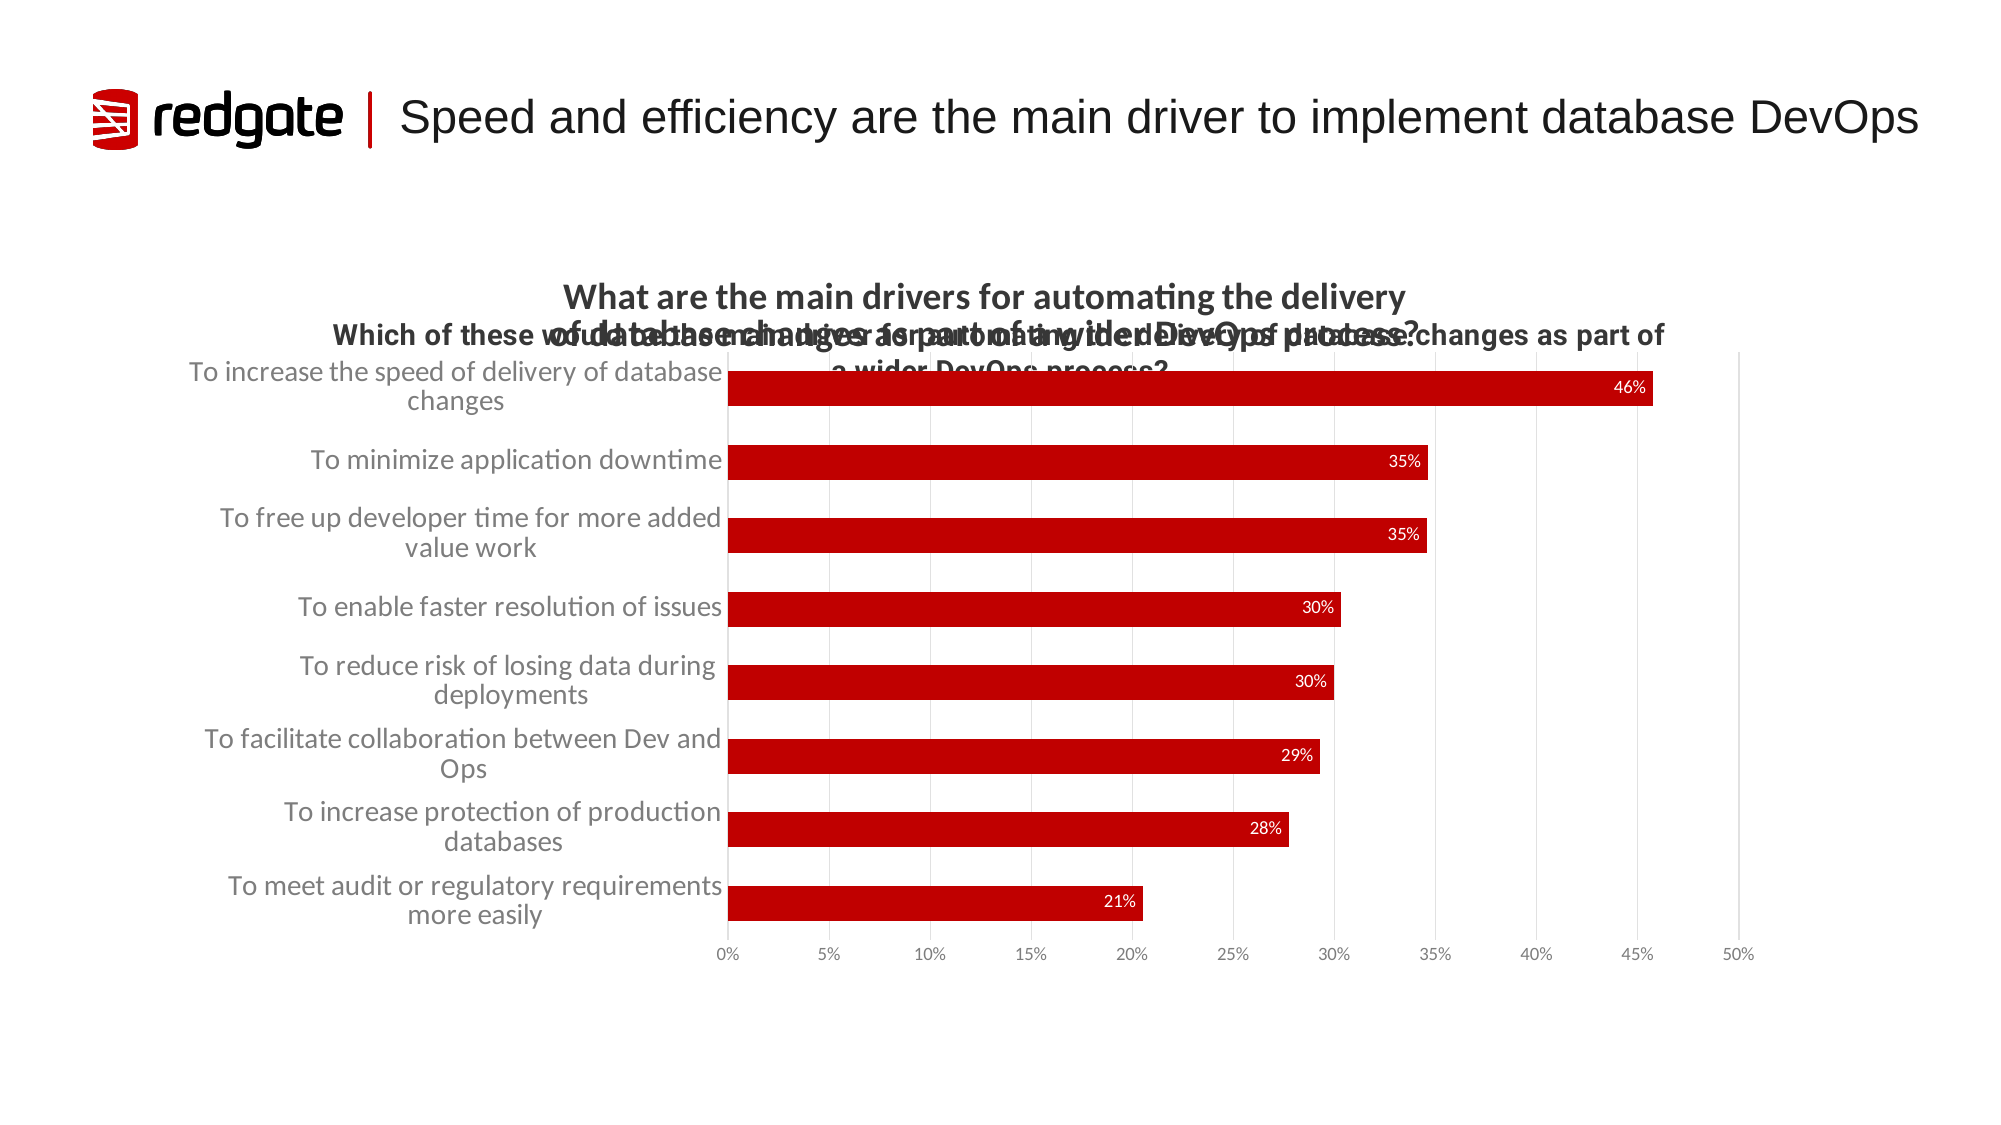

# Speed and efficiency are the main driver to implement database DevOps

### Chart: What are the main drivers for automating the delivery
of database changes as part of a wider DevOps process?

| Category |  |
|---|---|
| To meet audit or regulatory requirements more easily | 0.205 |
| To increase protection of production databases | 0.2772 |
| To facilitate collaboration between Dev and Ops | 0.2927 |
| To reduce risk of losing data during  deployments | 0.2994 |
| To enable faster resolution of issues | 0.303 |
| To free up developer time for more added value work | 0.3454 |
| To minimize application downtime | 0.3459 |
| To increase the speed of delivery of database changes | 0.4574 |

### Chart: Which of these would be the main driver for automating the delivery of database changes as part of a wider DevOps process?

| Category |
|---|